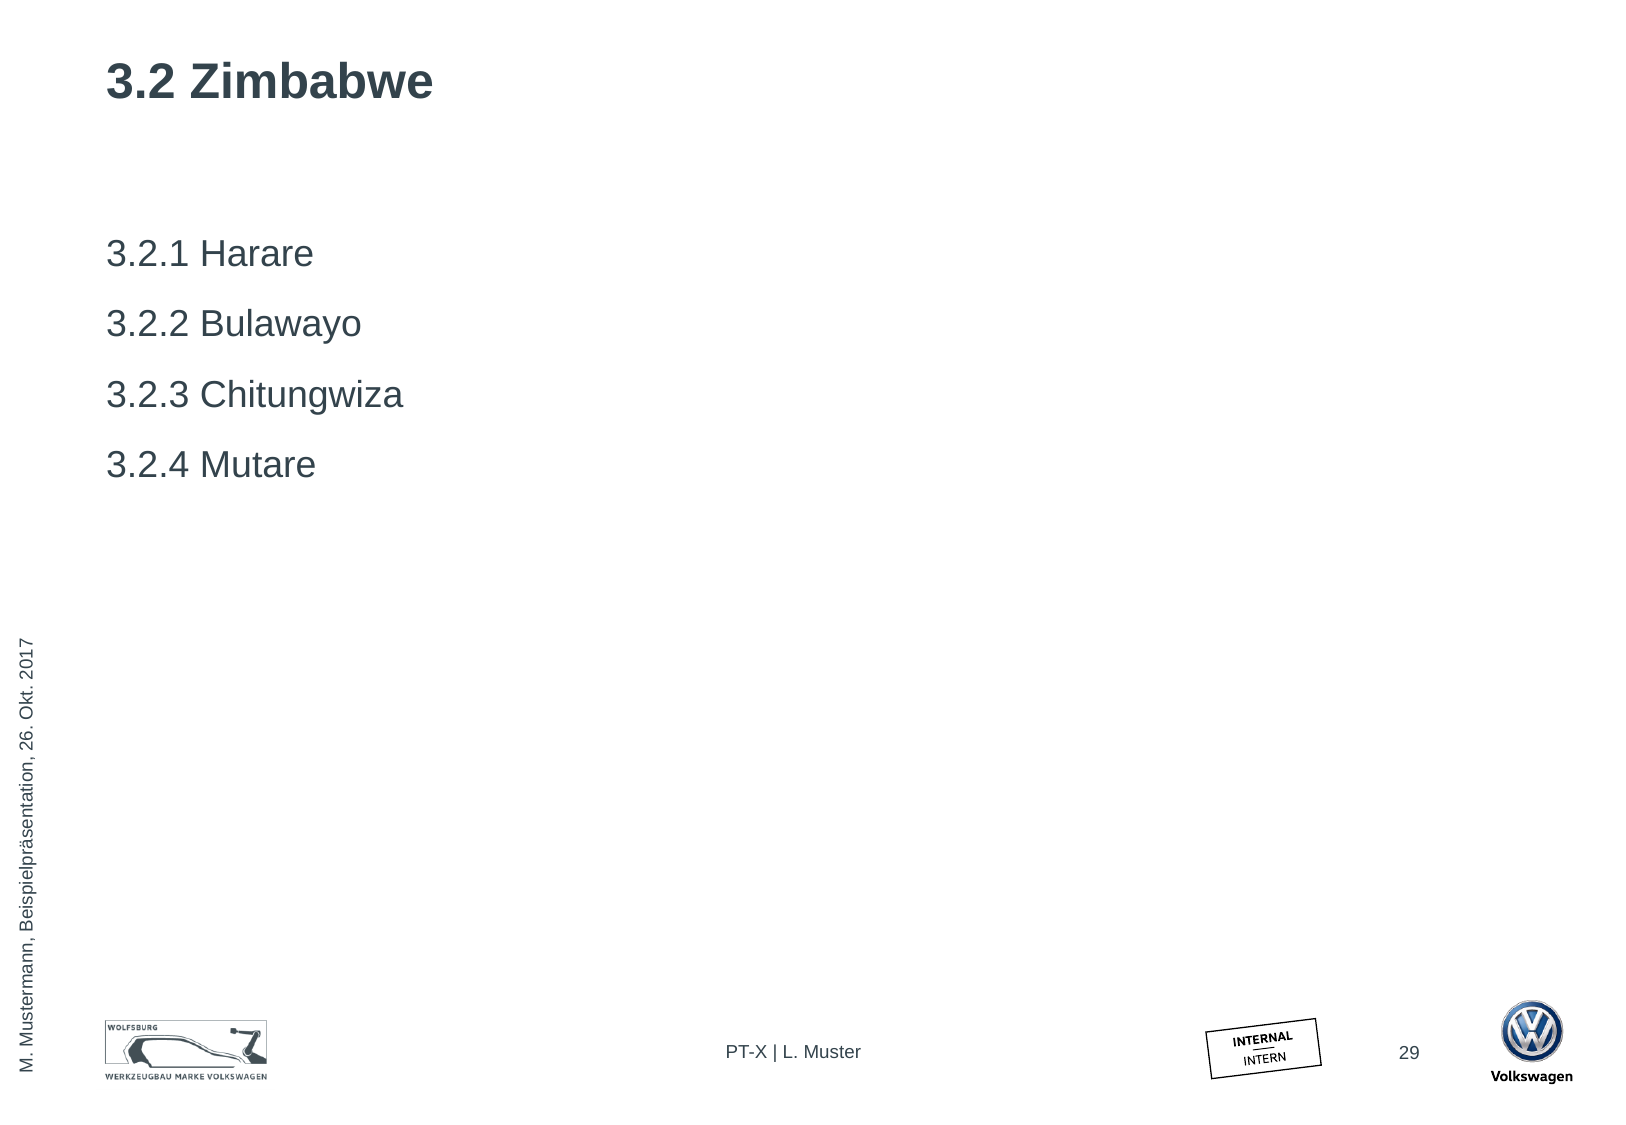

# 3.2 Zimbabwe
3.2.1 Harare
3.2.2 Bulawayo
3.2.3 Chitungwiza
3.2.4 Mutare